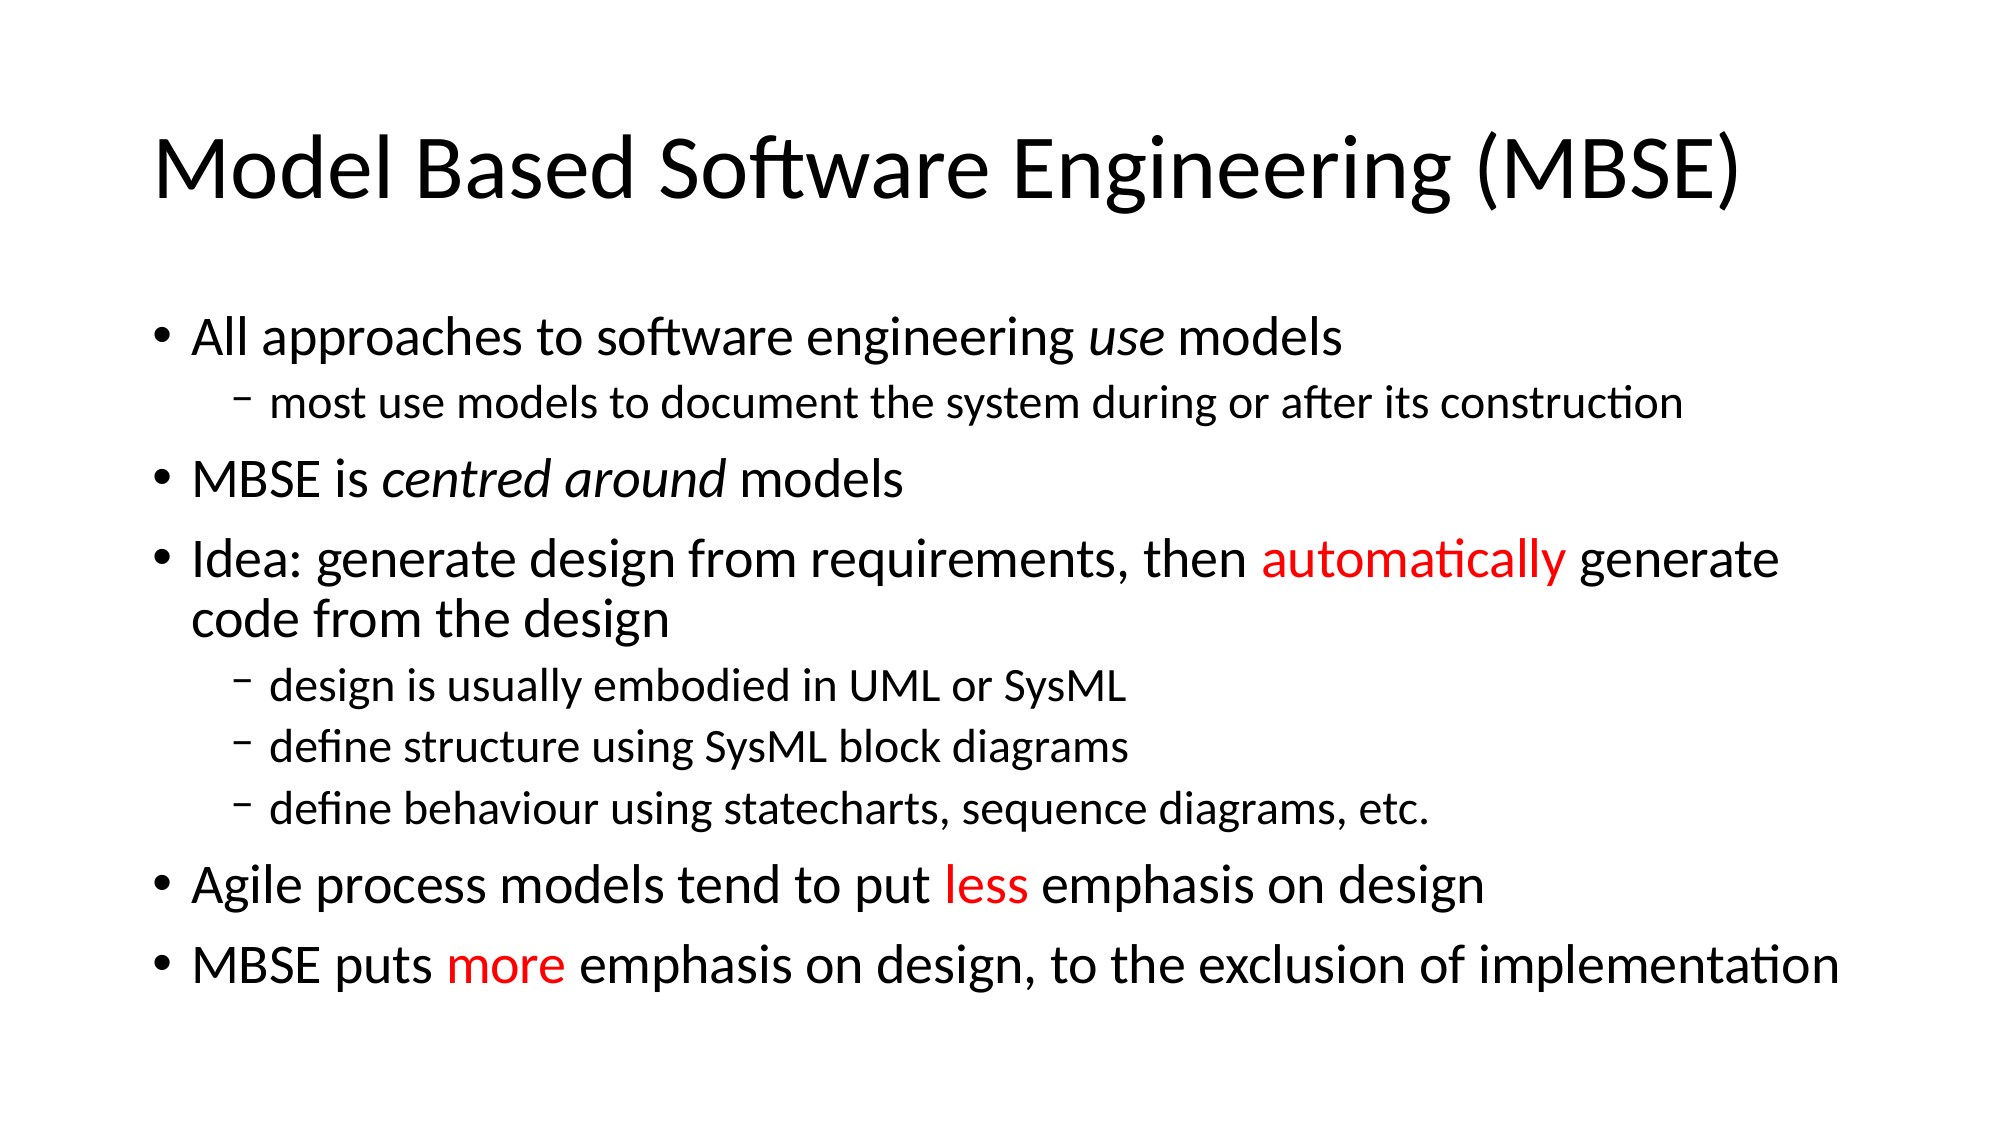

# Model Based Software Engineering (MBSE)
All approaches to software engineering use models
most use models to document the system during or after its construction
MBSE is centred around models
Idea: generate design from requirements, then automatically generate code from the design
design is usually embodied in UML or SysML
define structure using SysML block diagrams
define behaviour using statecharts, sequence diagrams, etc.
Agile process models tend to put less emphasis on design
MBSE puts more emphasis on design, to the exclusion of implementation